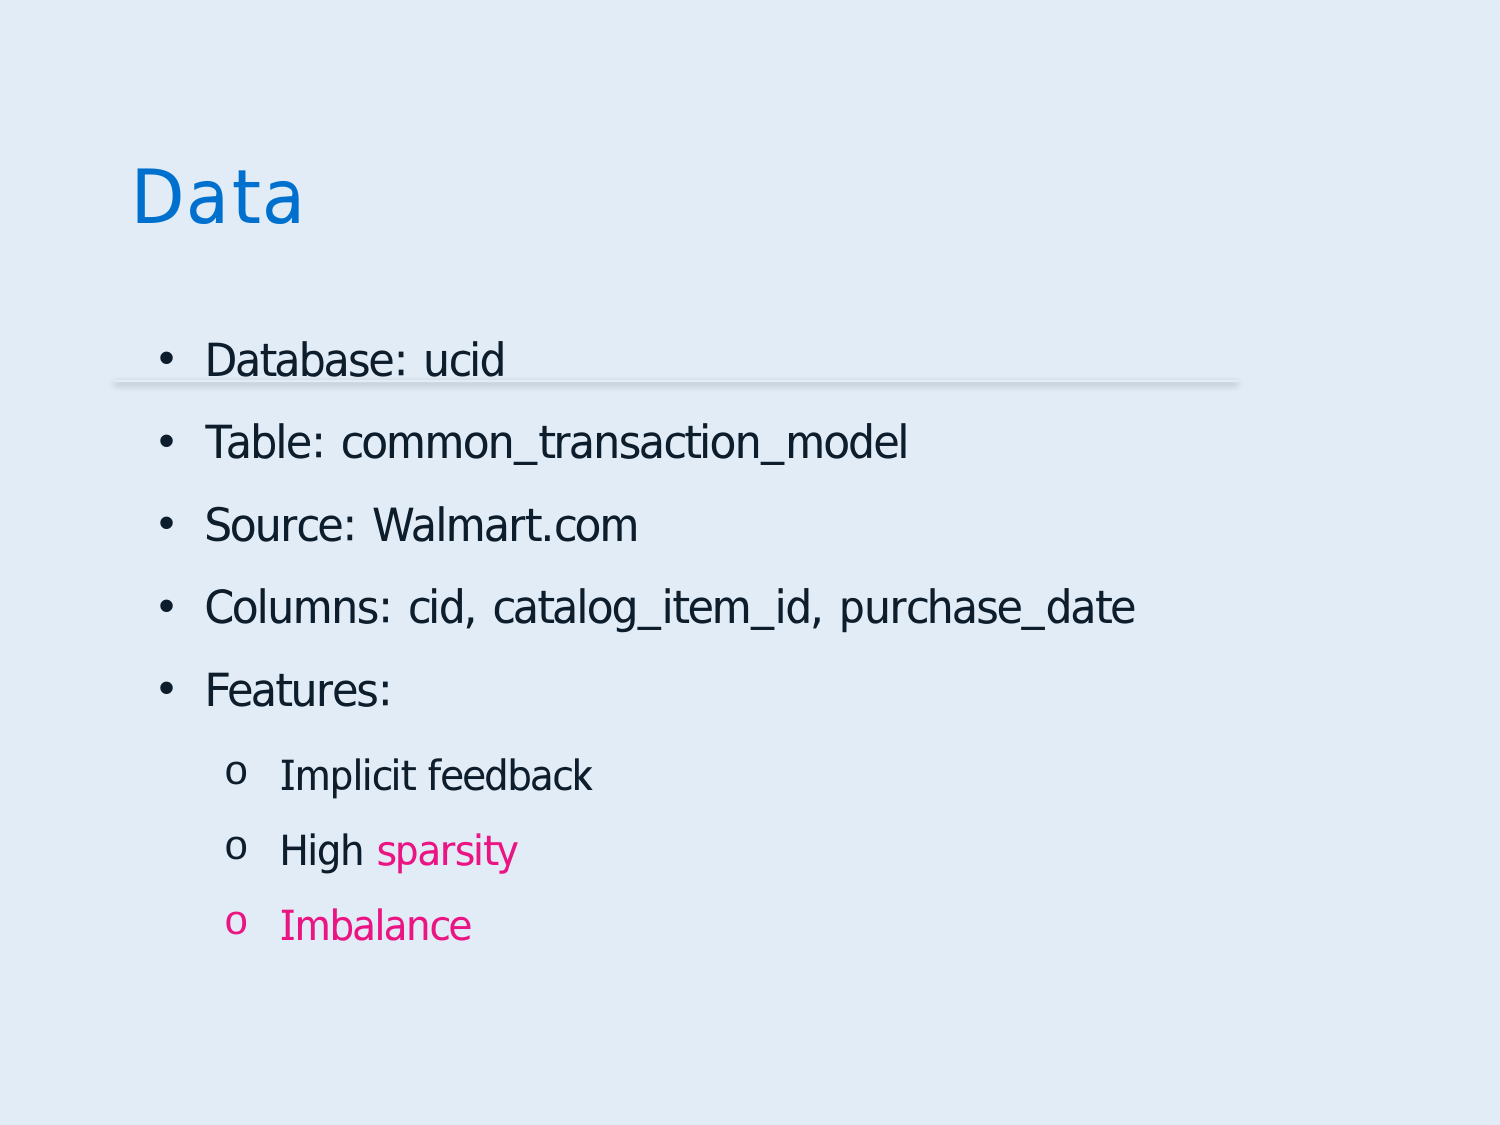

Data
Database: ucid
Table: common_transaction_model
Source: Walmart.com
Columns: cid, catalog_item_id, purchase_date
Features:

Implicit feedback
High sparsity
Imbalance